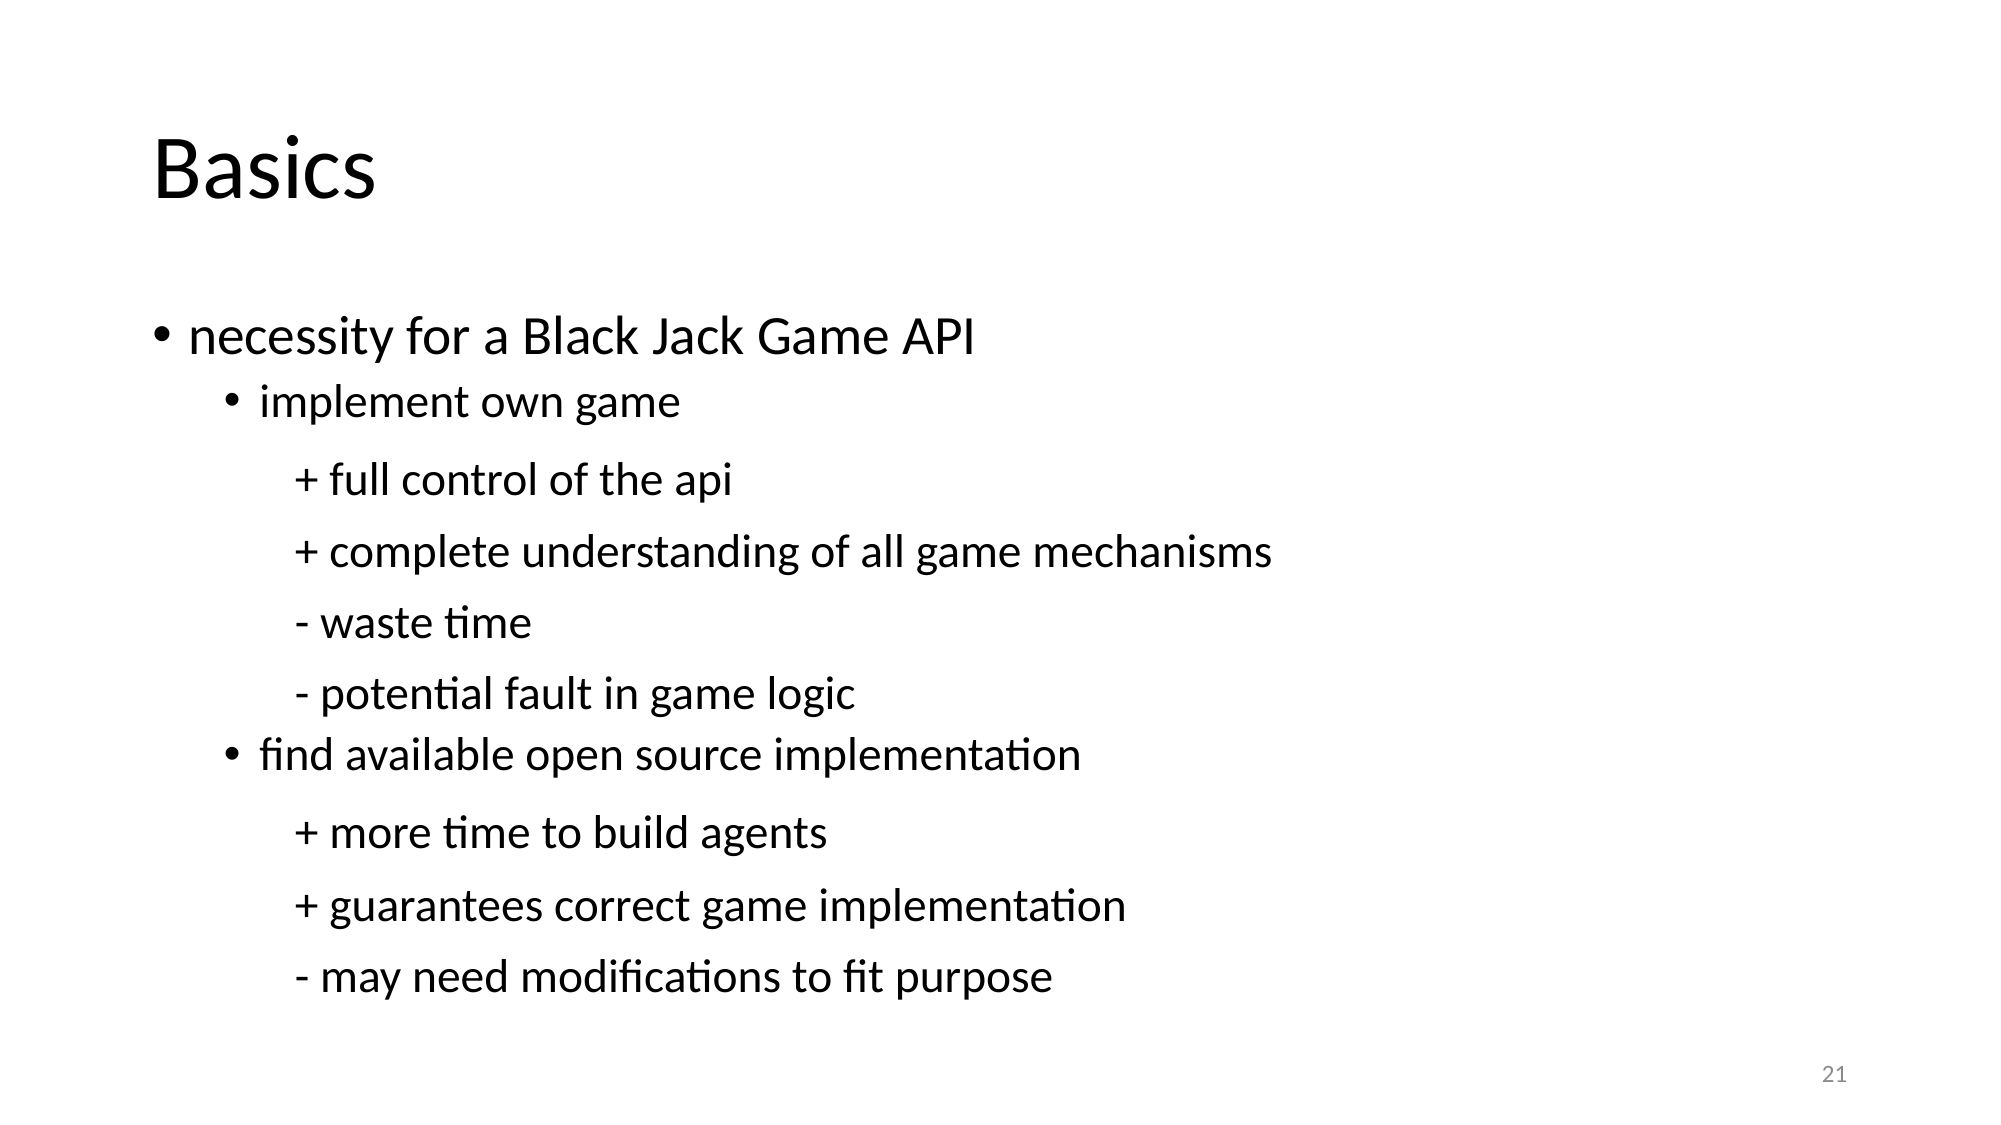

# Basics
necessity for a Black Jack Game API
implement own game
	+ full control of the api
	+ complete understanding of all game mechanisms
	- waste time
	- potential fault in game logic
find available open source implementation
	+ more time to build agents
	+ guarantees correct game implementation
	- may need modifications to fit purpose

21